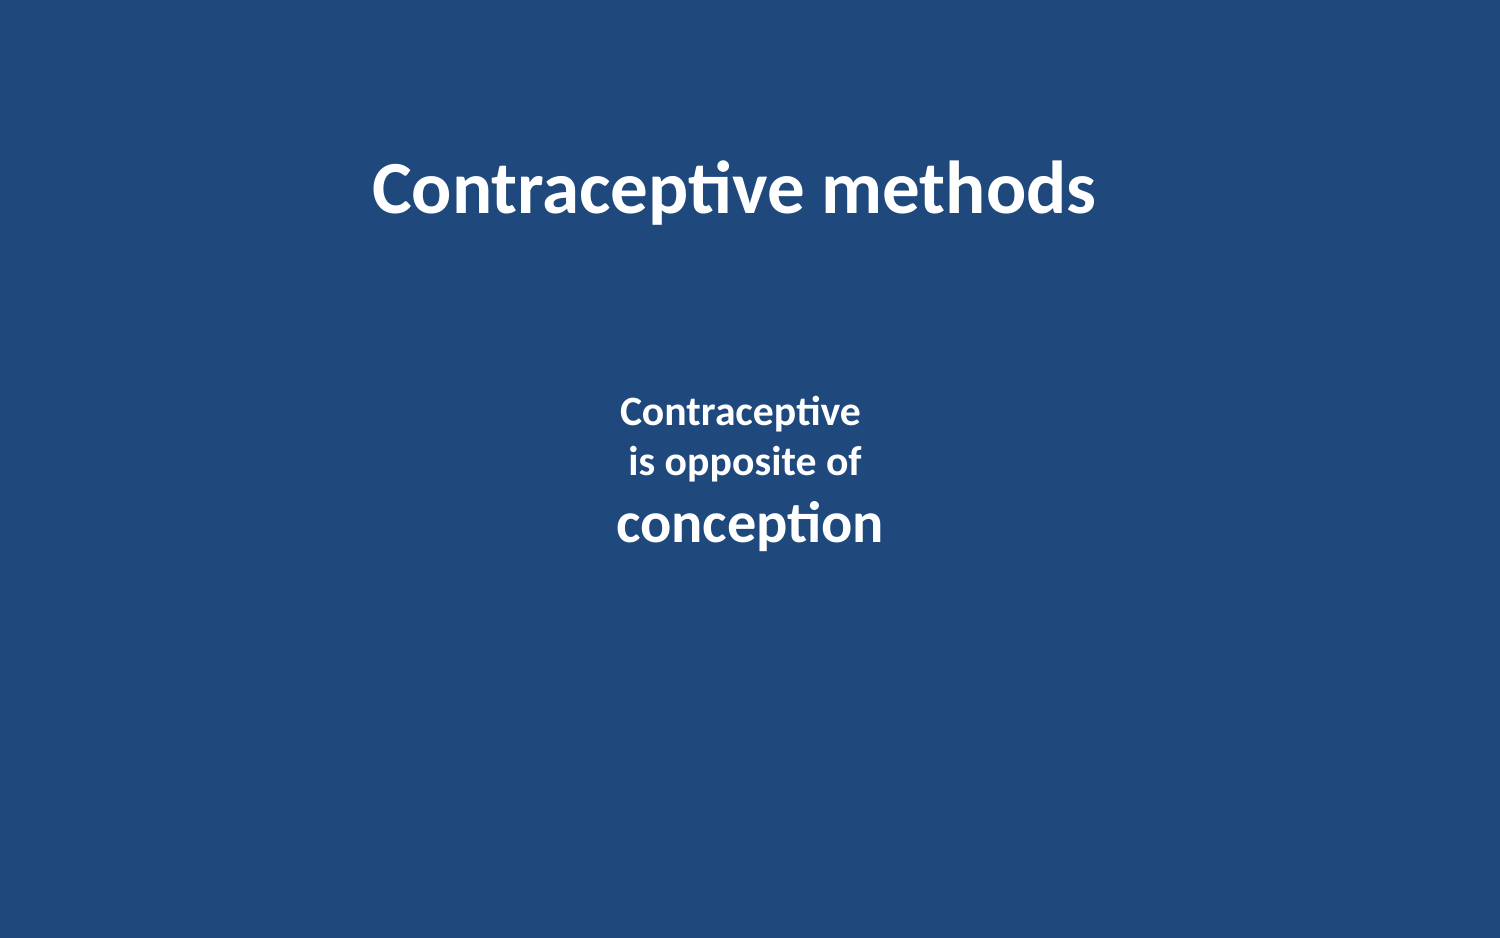

# Contraceptive methods
Contraceptive
is opposite of
conception